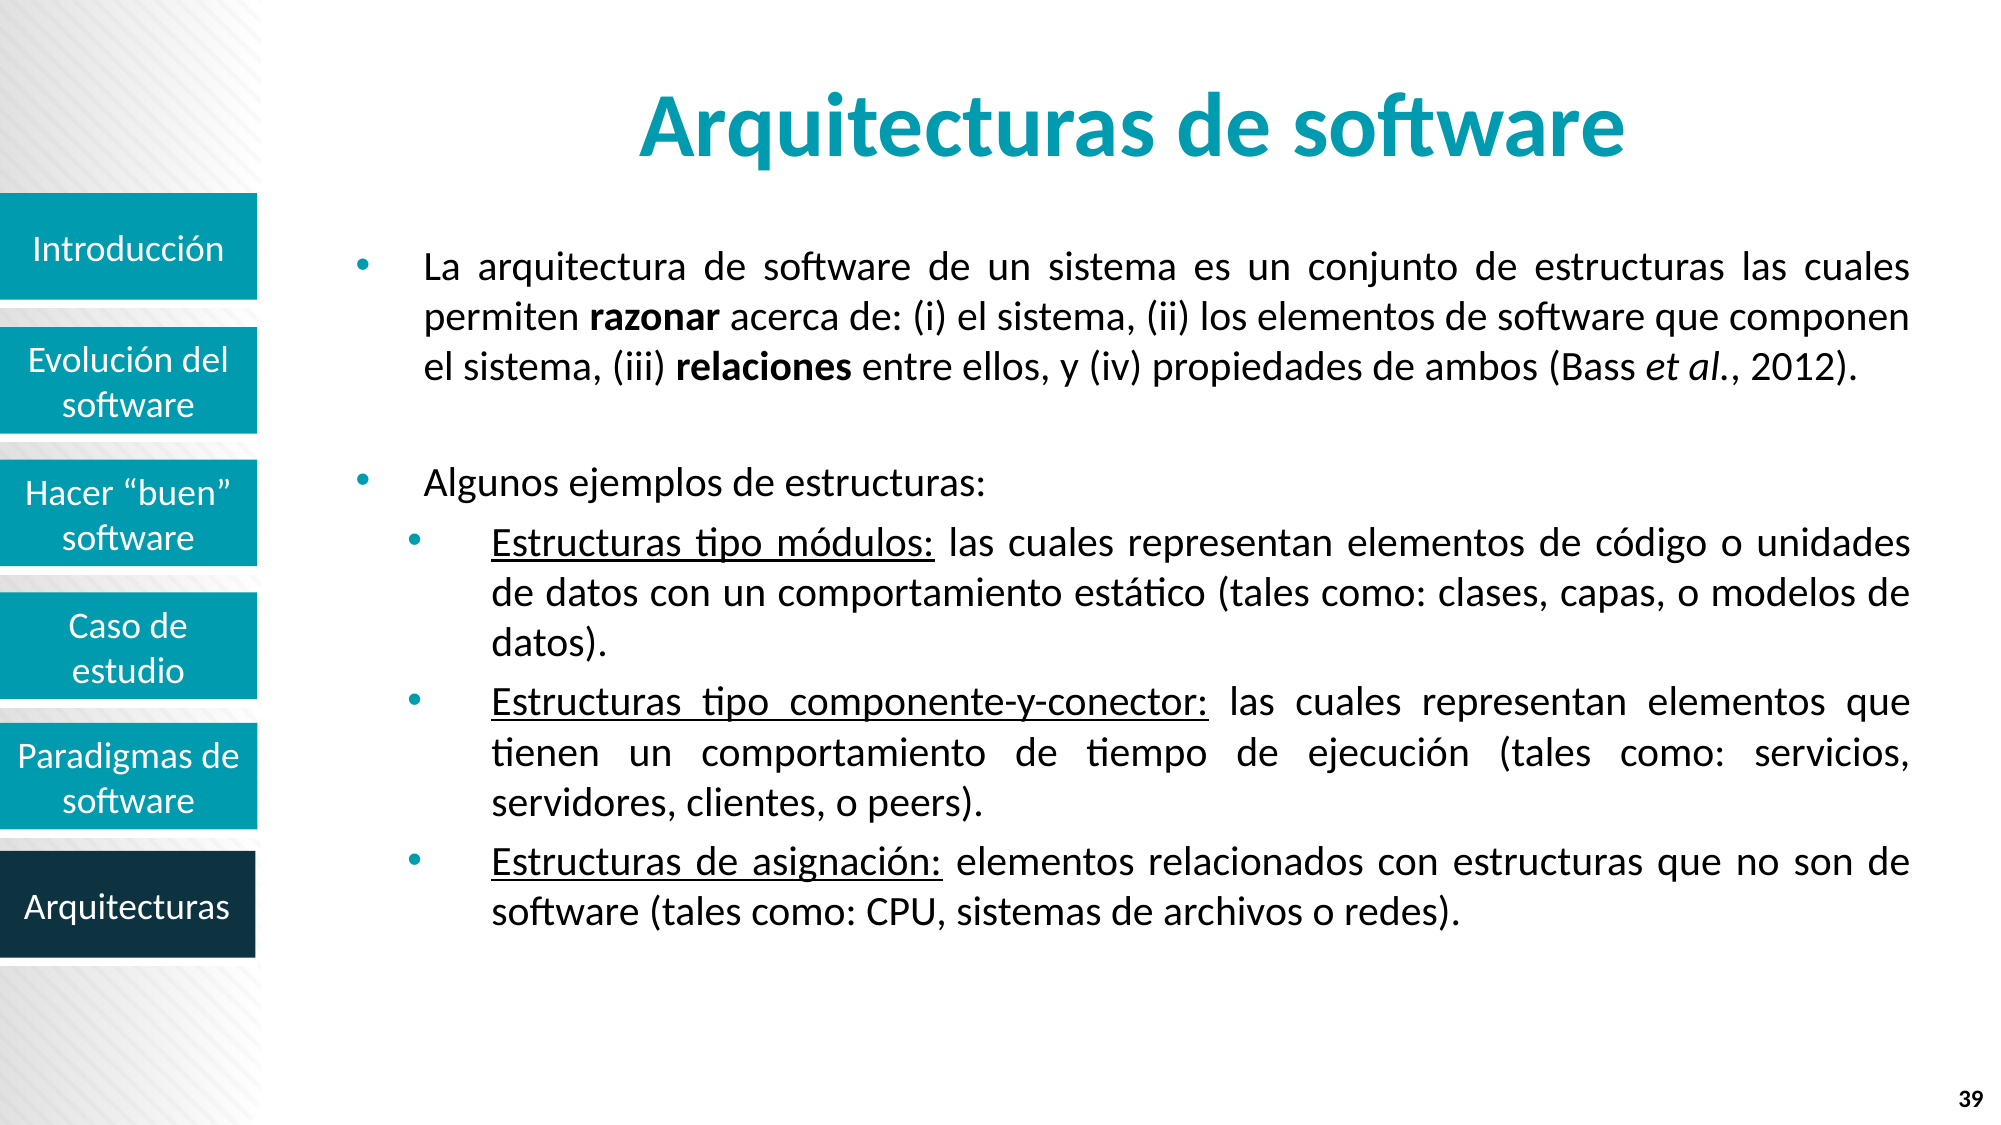

# Arquitecturas de software
La arquitectura de software de un sistema es un conjunto de estructuras las cuales permiten razonar acerca de: (i) el sistema, (ii) los elementos de software que componen el sistema, (iii) relaciones entre ellos, y (iv) propiedades de ambos (Bass et al., 2012).

Algunos ejemplos de estructuras:
Estructuras tipo módulos: las cuales representan elementos de código o unidades de datos con un comportamiento estático (tales como: clases, capas, o modelos de datos).
Estructuras tipo componente-y-conector: las cuales representan elementos que tienen un comportamiento de tiempo de ejecución (tales como: servicios, servidores, clientes, o peers).
Estructuras de asignación: elementos relacionados con estructuras que no son de software (tales como: CPU, sistemas de archivos o redes).

39